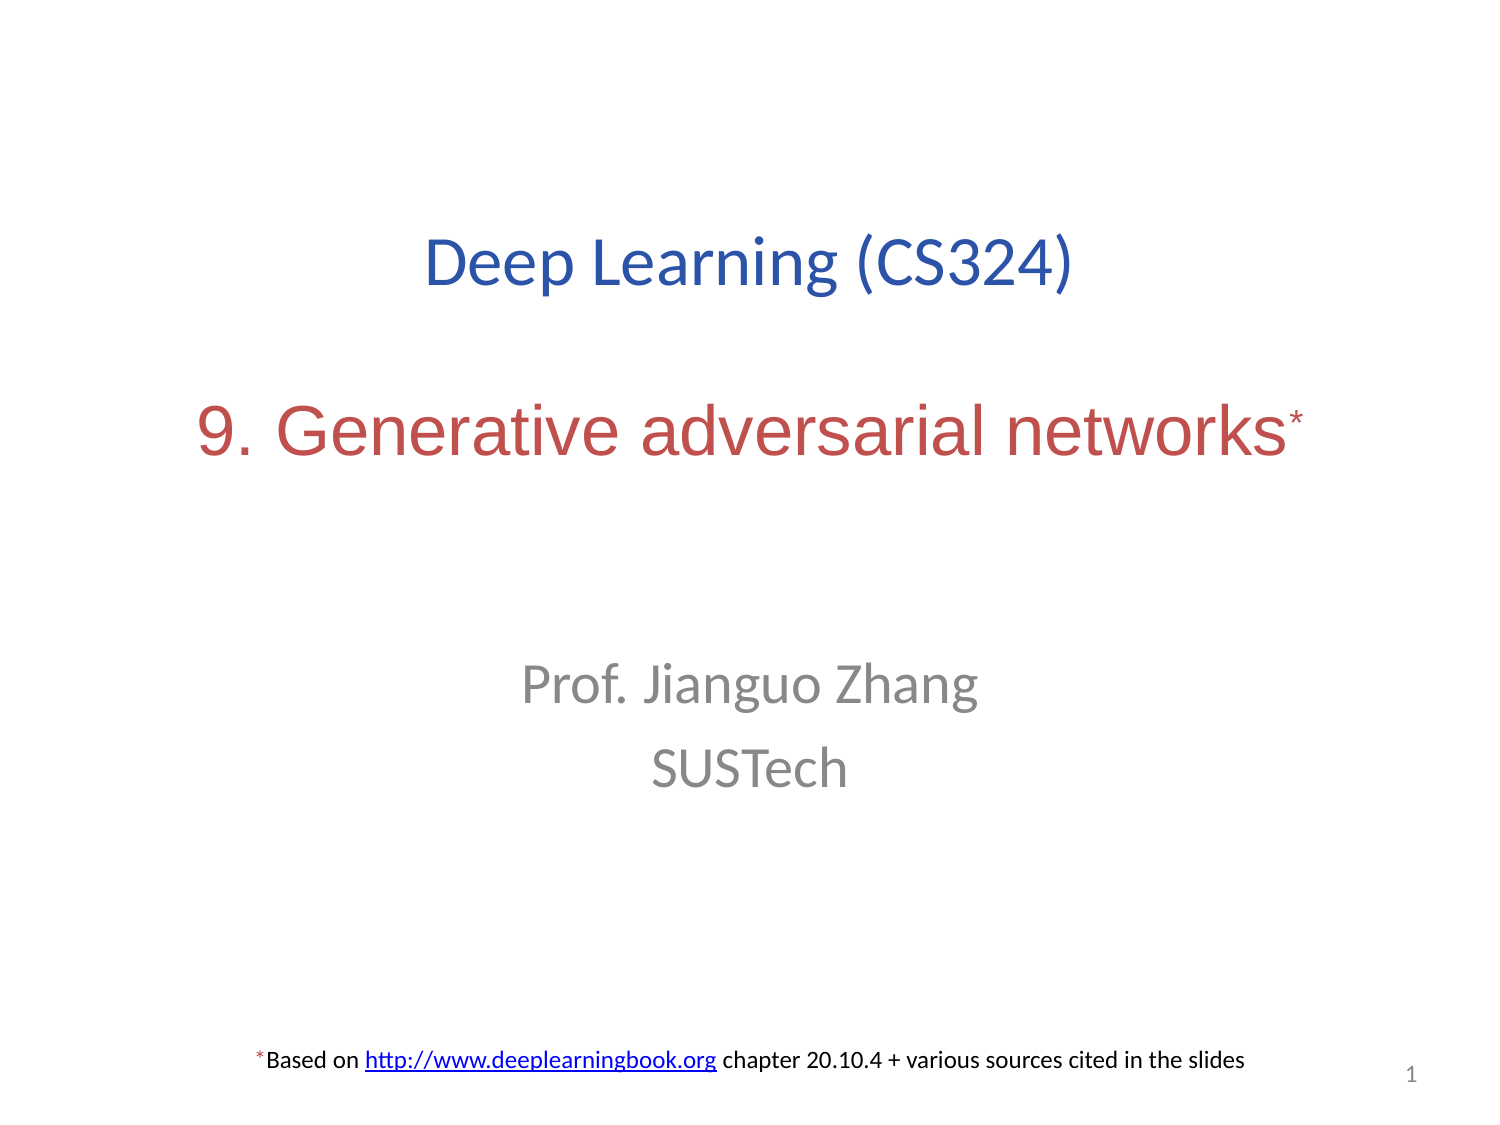

# Deep Learning (CS324)

9. Generative adversarial networks*
Prof. Jianguo Zhang
SUSTech
*Based on http://www.deeplearningbook.org chapter 20.10.4 + various sources cited in the slides
1